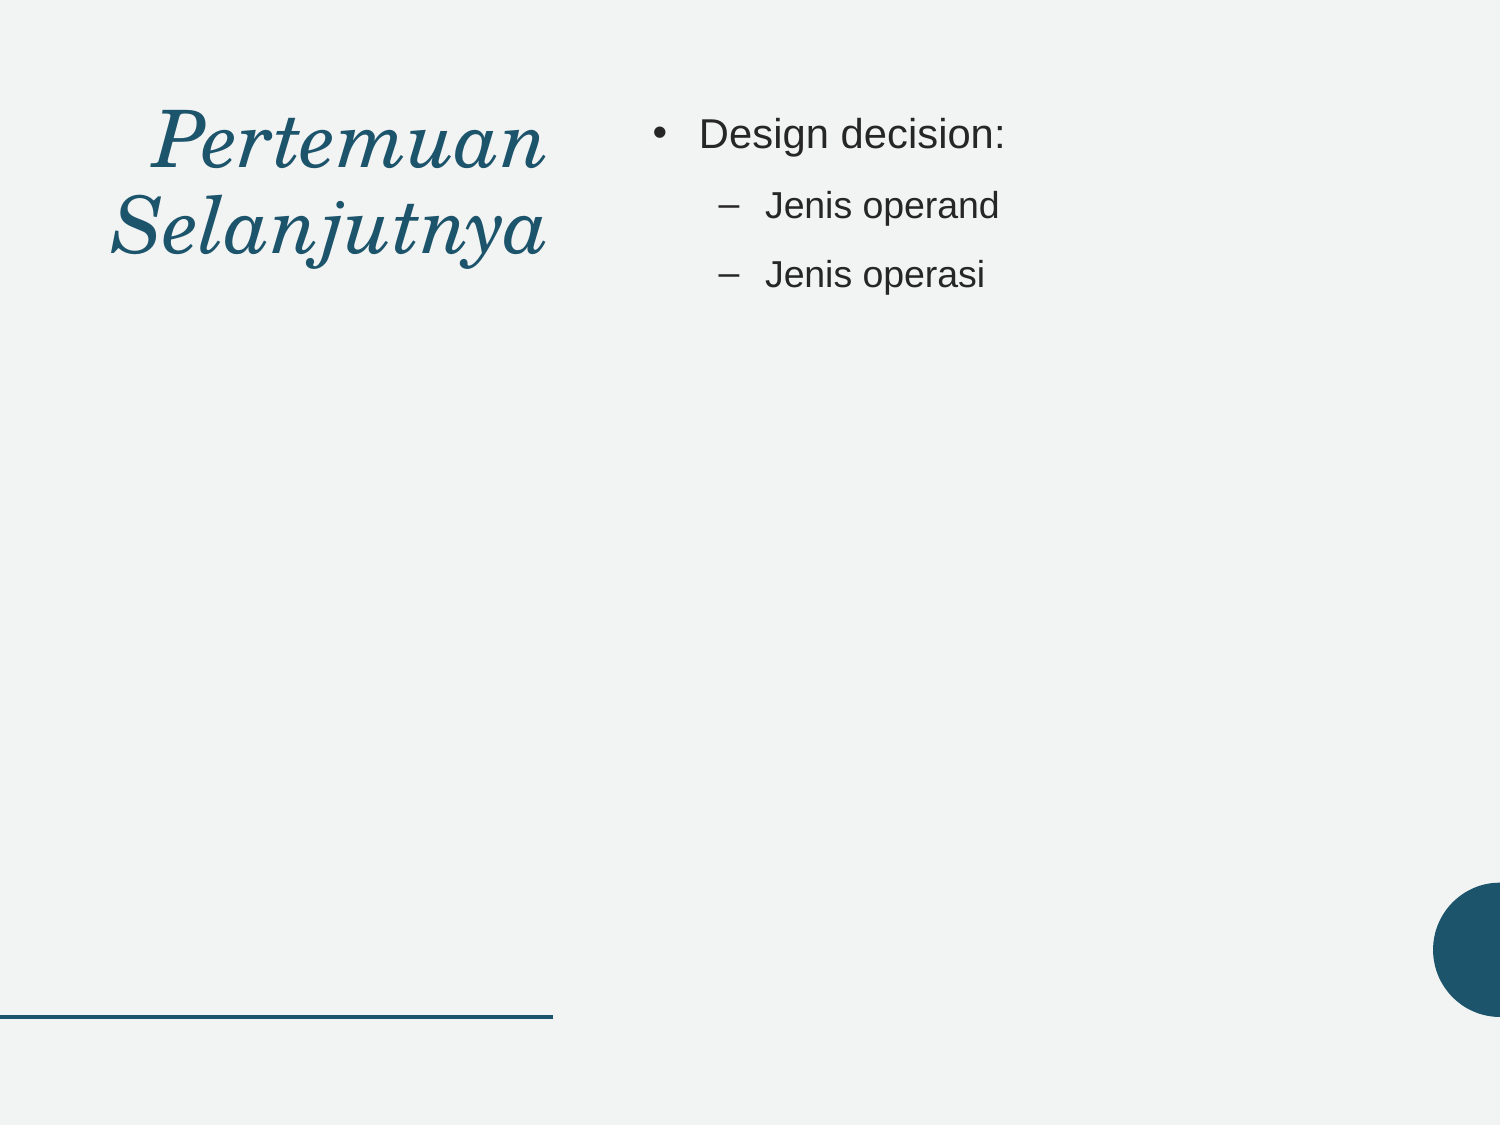

# Pertemuan Selanjutnya
Design decision:
Jenis operand
Jenis operasi